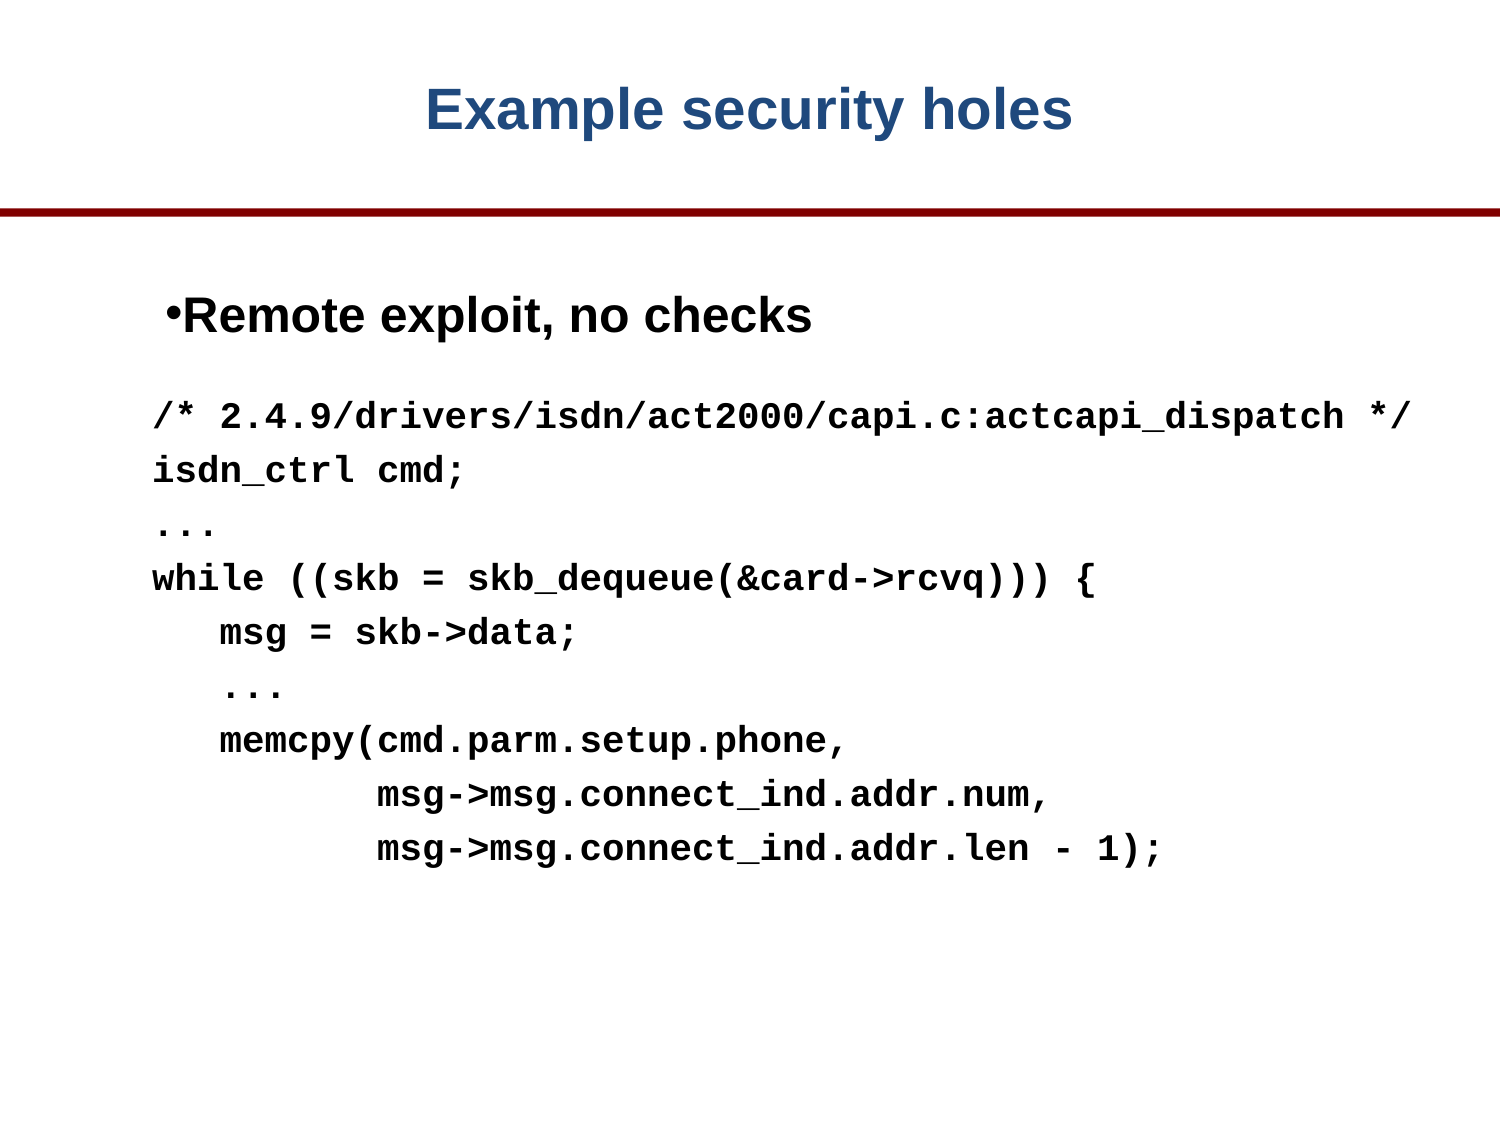

# Example security holes
Remote exploit, no checks
/* 2.4.9/drivers/isdn/act2000/capi.c:actcapi_dispatch */
isdn_ctrl cmd;
...
while ((skb = skb_dequeue(&card->rcvq))) {
   msg = skb->data;
   ...
   memcpy(cmd.parm.setup.phone,
          msg->msg.connect_ind.addr.num,
          msg->msg.connect_ind.addr.len - 1);

72